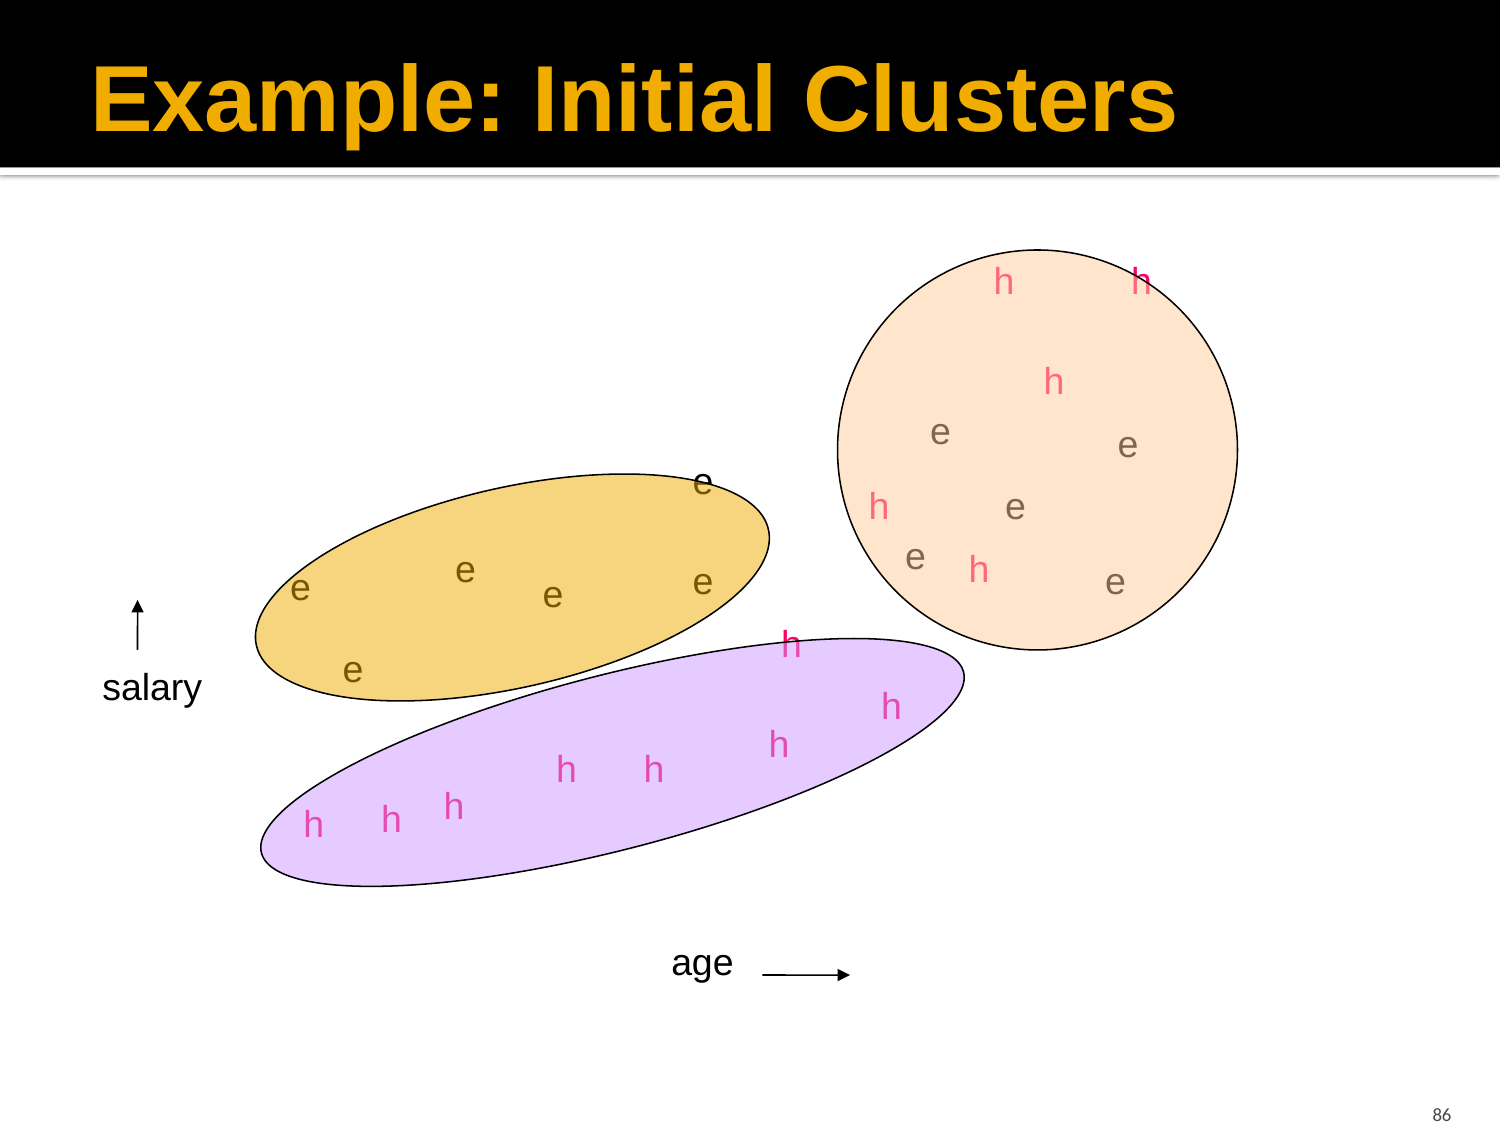

# Example: Initial Clusters

h
h
h
e
e
e
h
e

e
e
h
e
e
e
e

h
e
salary

h
h
h
h
h
h
h
age

86